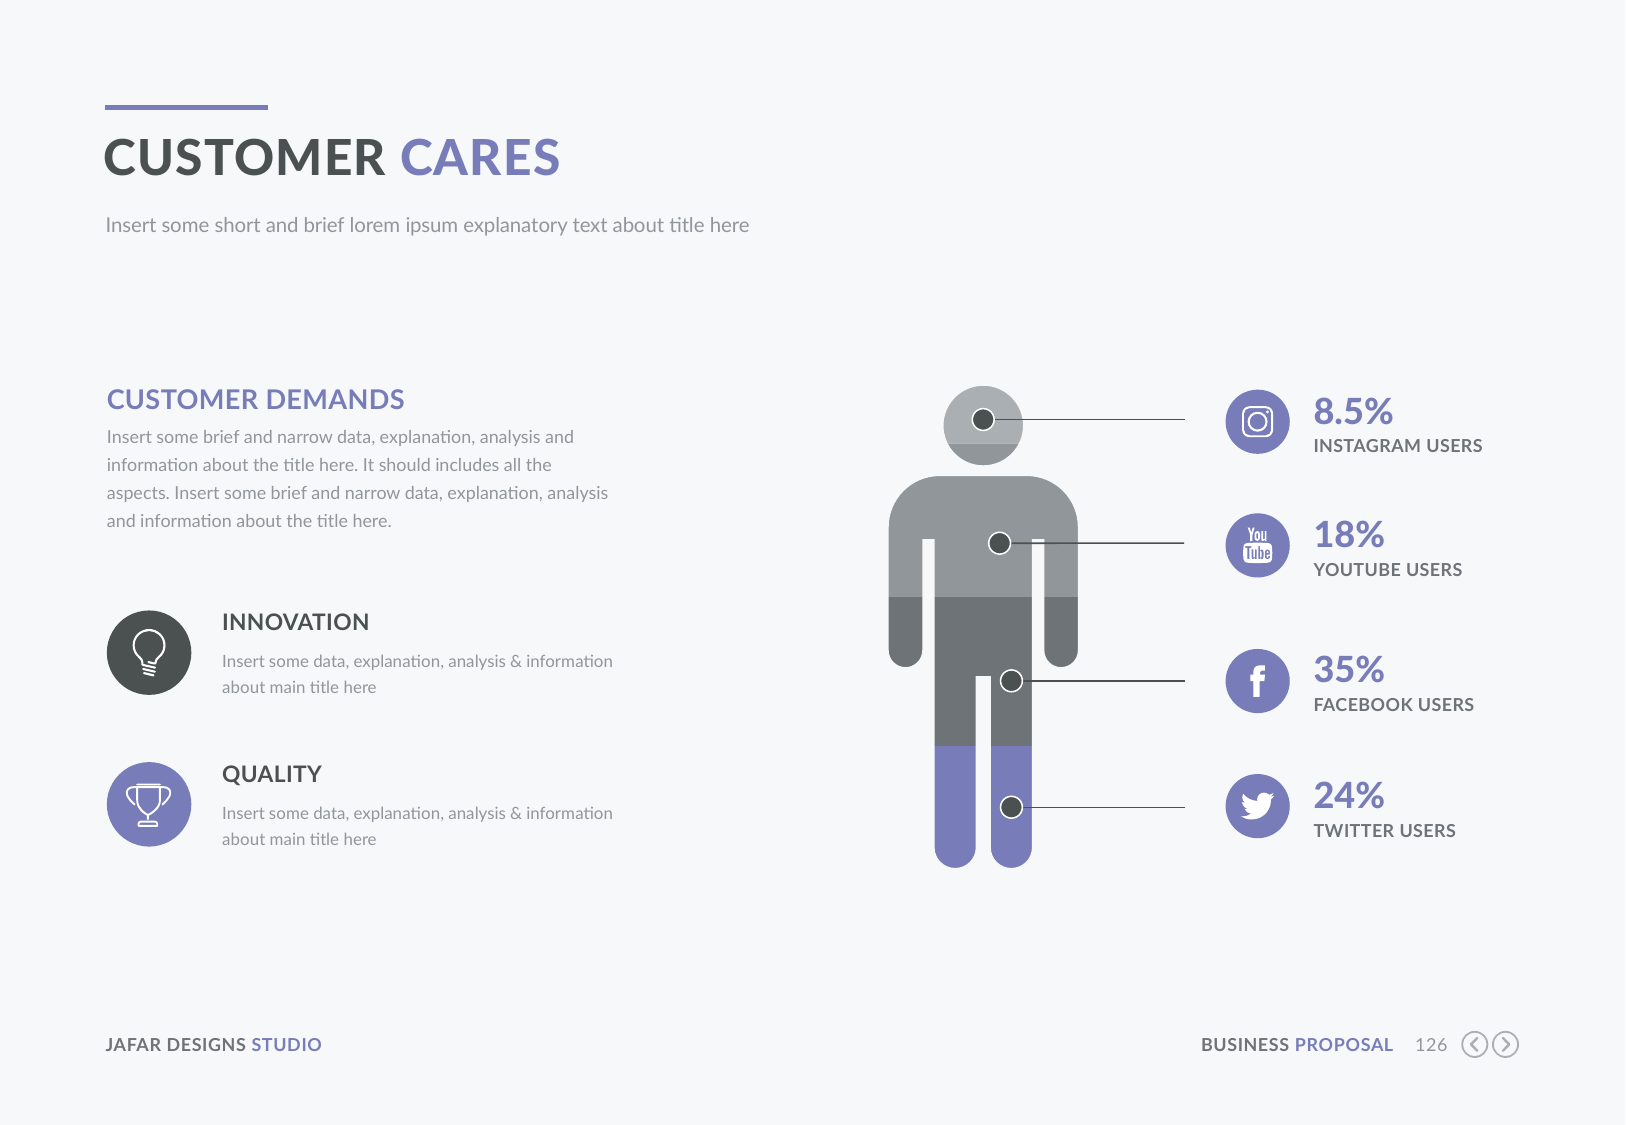

Customer Cares
Insert some short and brief lorem ipsum explanatory text about title here

Customer Demands
Insert some brief and narrow data, explanation, analysis and information about the title here. It should includes all the aspects. Insert some brief and narrow data, explanation, analysis and information about the title here.

8.5%
Instagram Users

18%
YouTube Users

Innovation
Insert some data, explanation, analysis & information about main title here

35%
Facebook users

Quality
Insert some data, explanation, analysis & information about main title here

24%
Twitter users